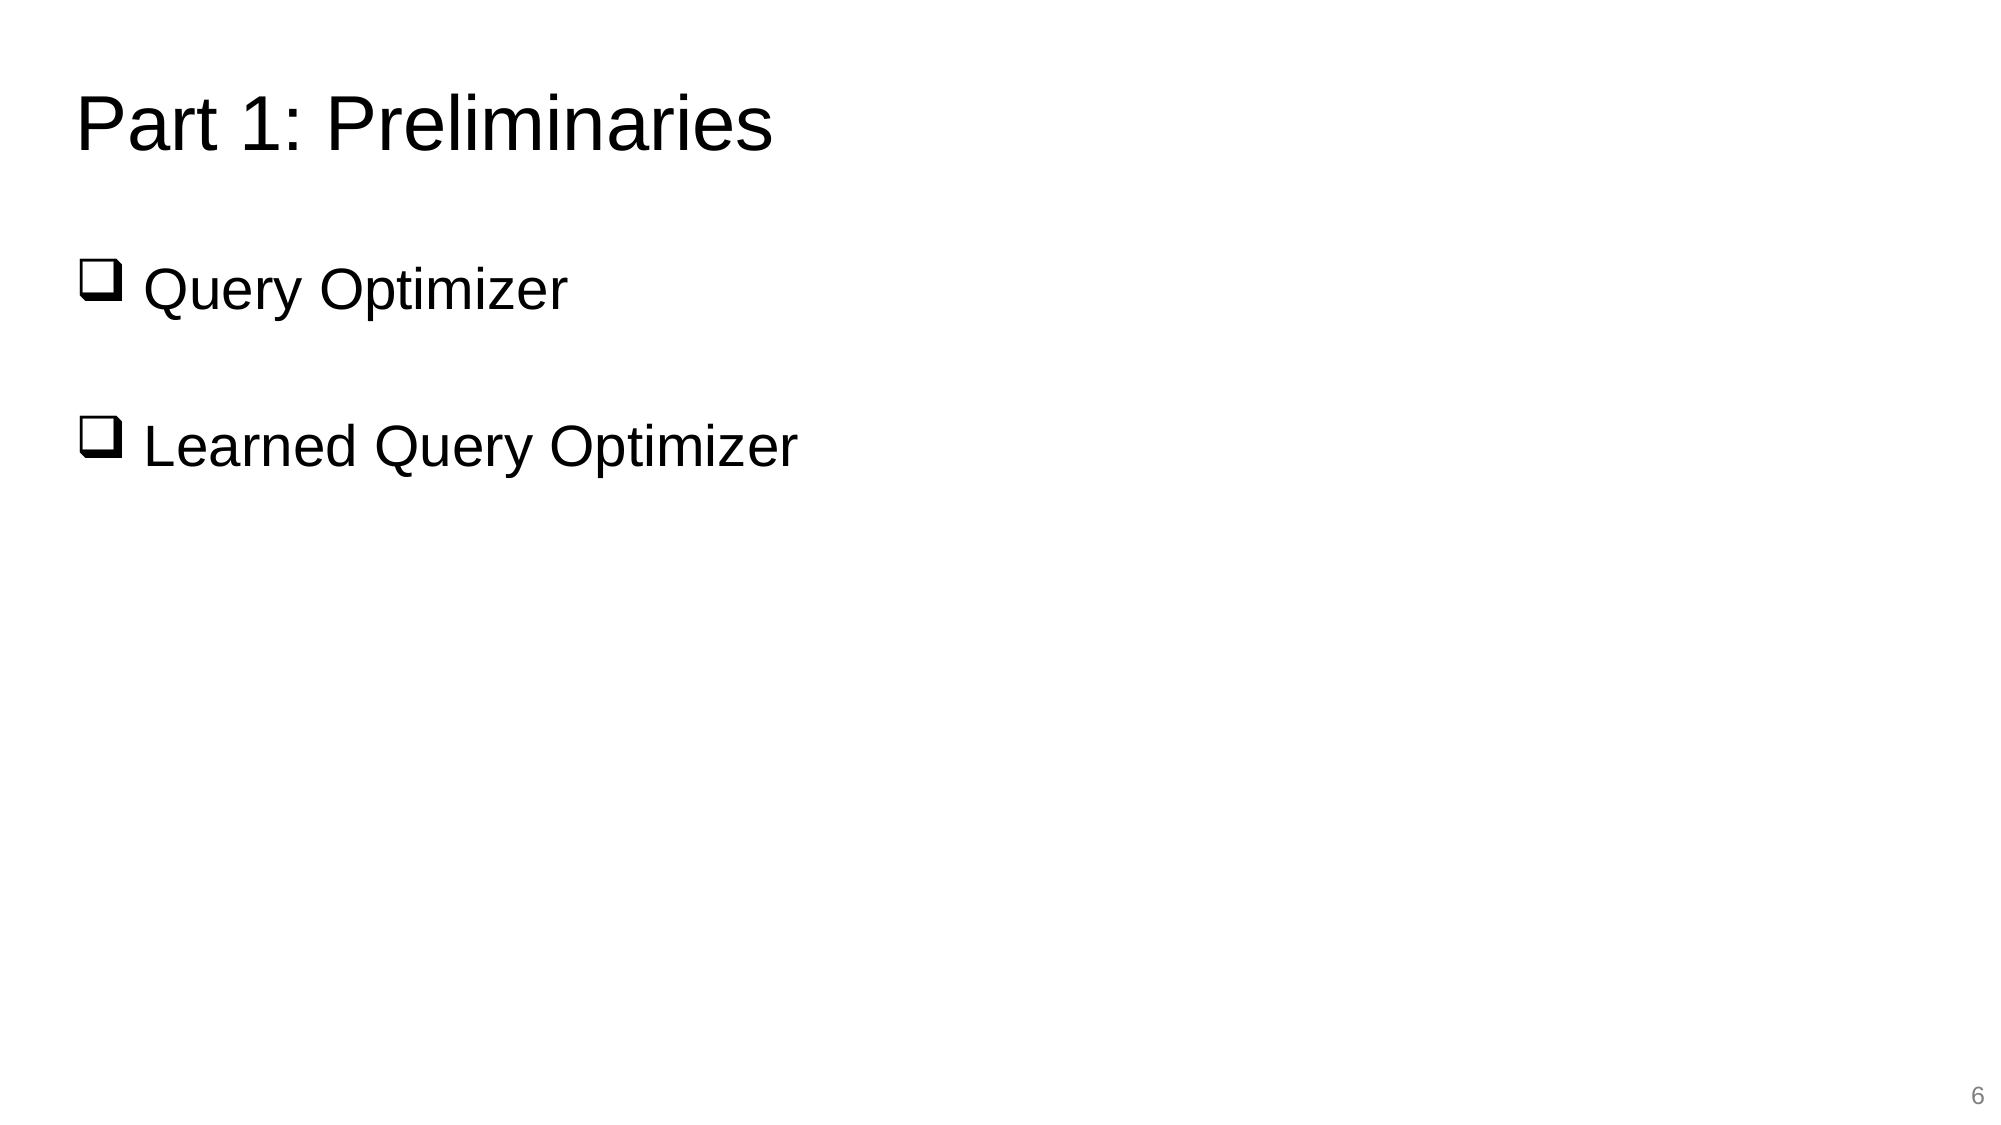

Part 1: Preliminaries
 Query Optimizer

 Learned Query Optimizer

6